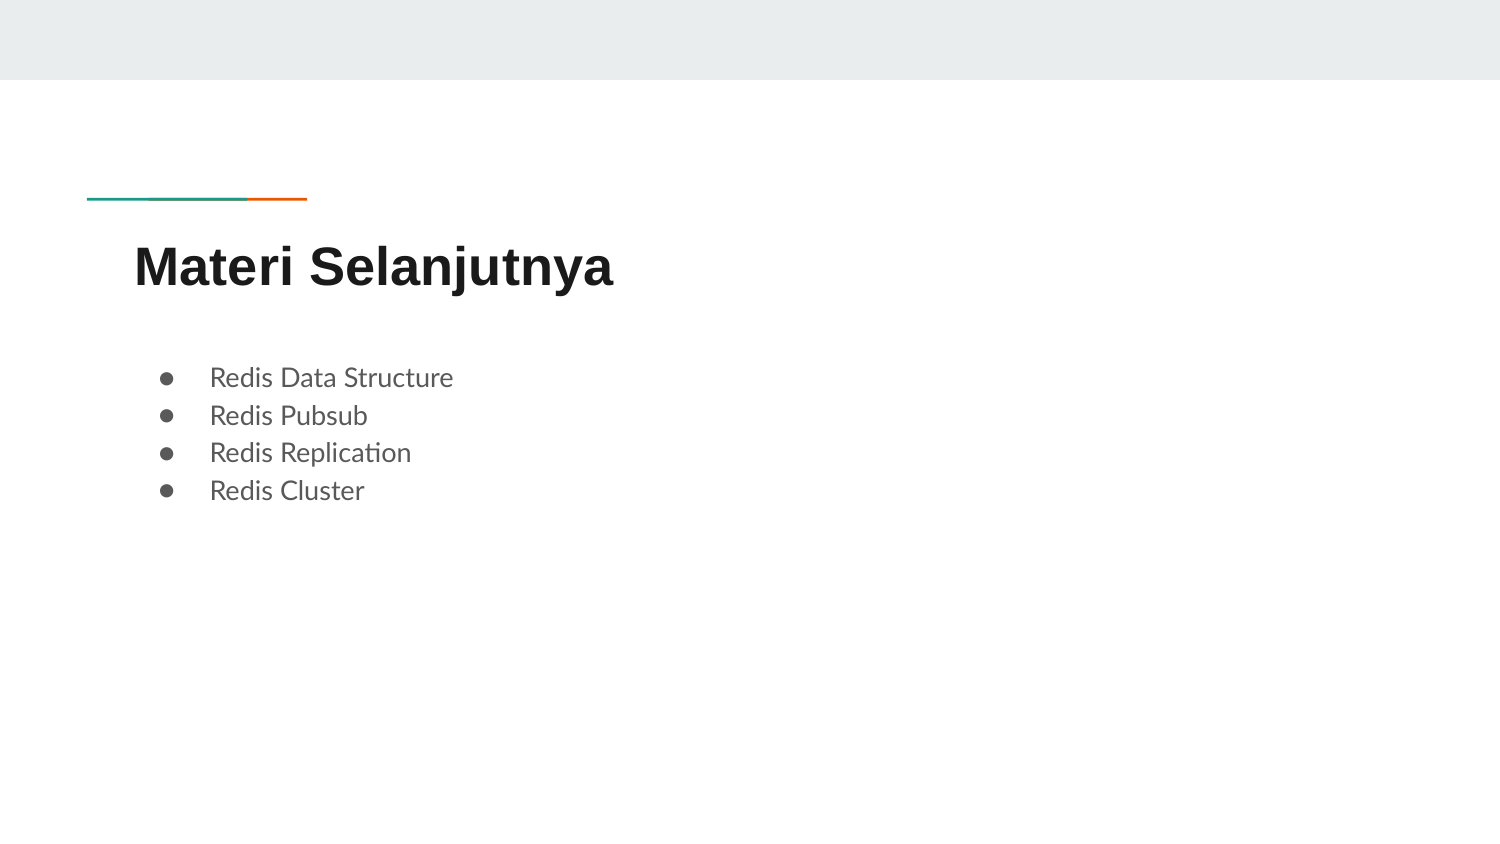

# Materi Selanjutnya
Redis Data Structure
Redis Pubsub
Redis Replication
Redis Cluster